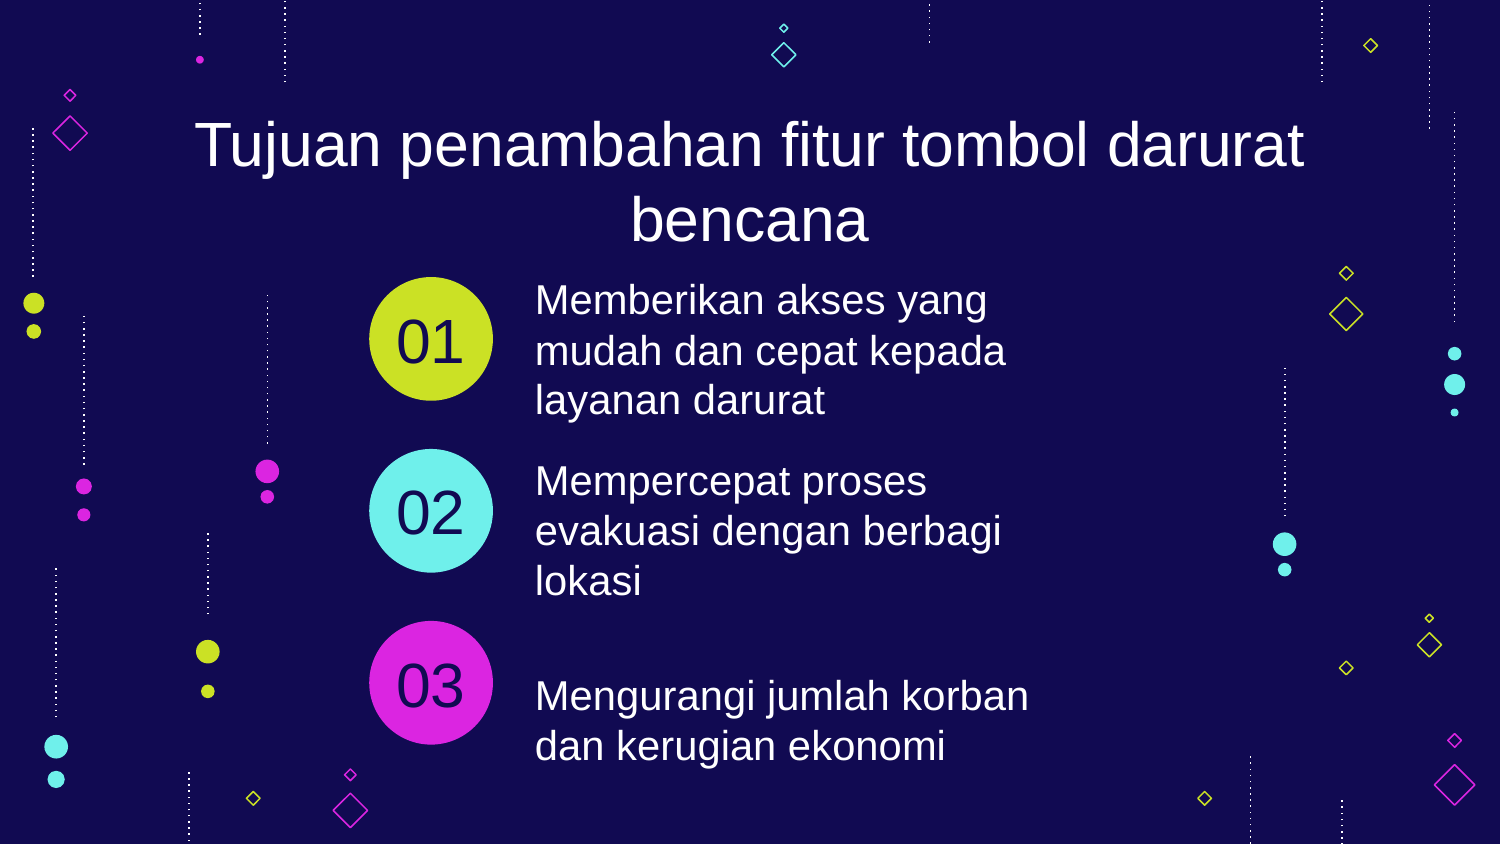

# Tujuan penambahan fitur tombol darurat bencana

Memberikan akses yang mudah dan cepat kepada layanan darurat

01

02

Mempercepat proses evakuasi dengan berbagi lokasi

03

Mengurangi jumlah korban dan kerugian ekonomi